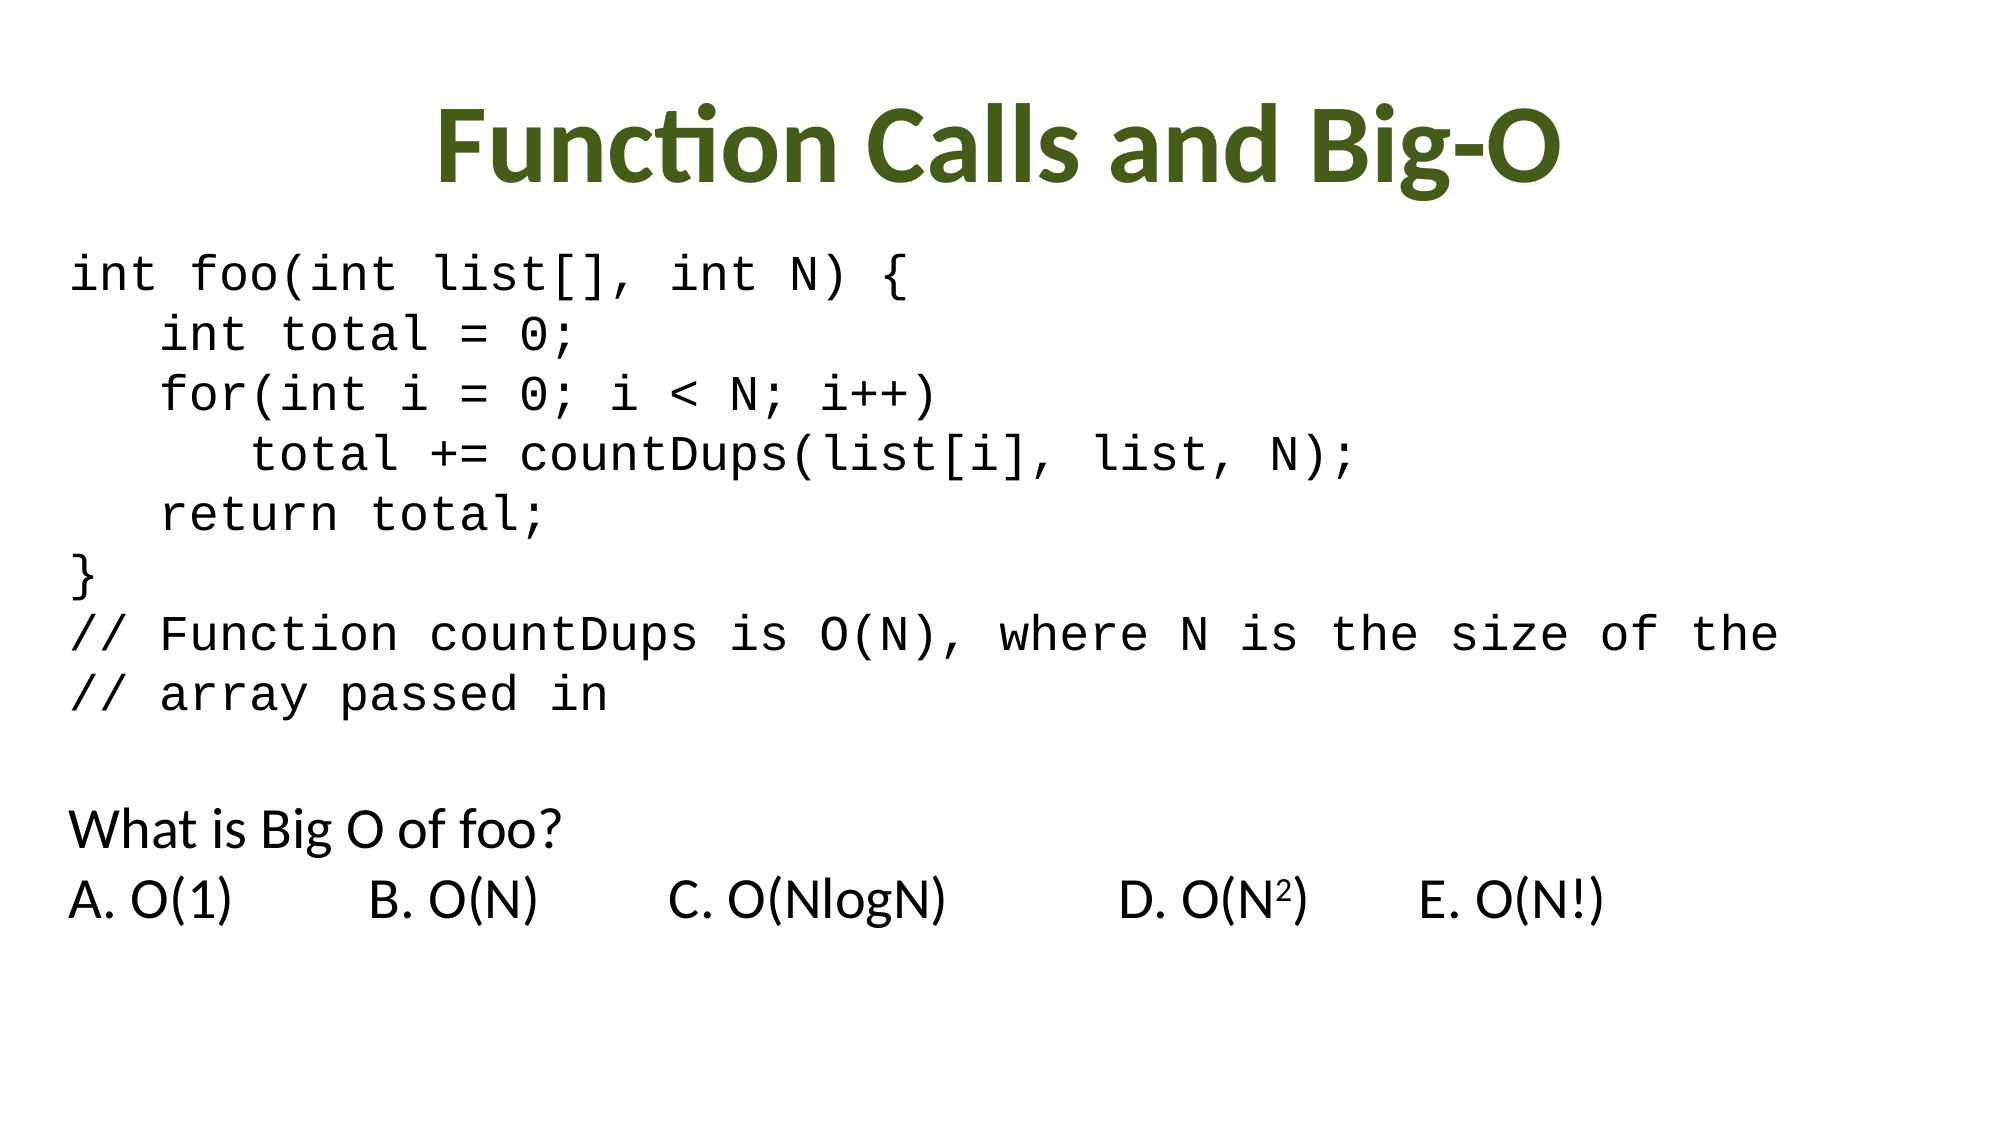

# Function Calls and Big-O
int foo(int list[], int N) {
   int total = 0;
   for(int i = 0; i < N; i++)
      total += countDups(list[i], list, N);
   return total;
}
// Function countDups is O(N), where N is the size of the
// array passed in

What is Big O of foo?
A. O(1)	B. O(N)	C. O(NlogN)		D. O(N2)	E. O(N!)